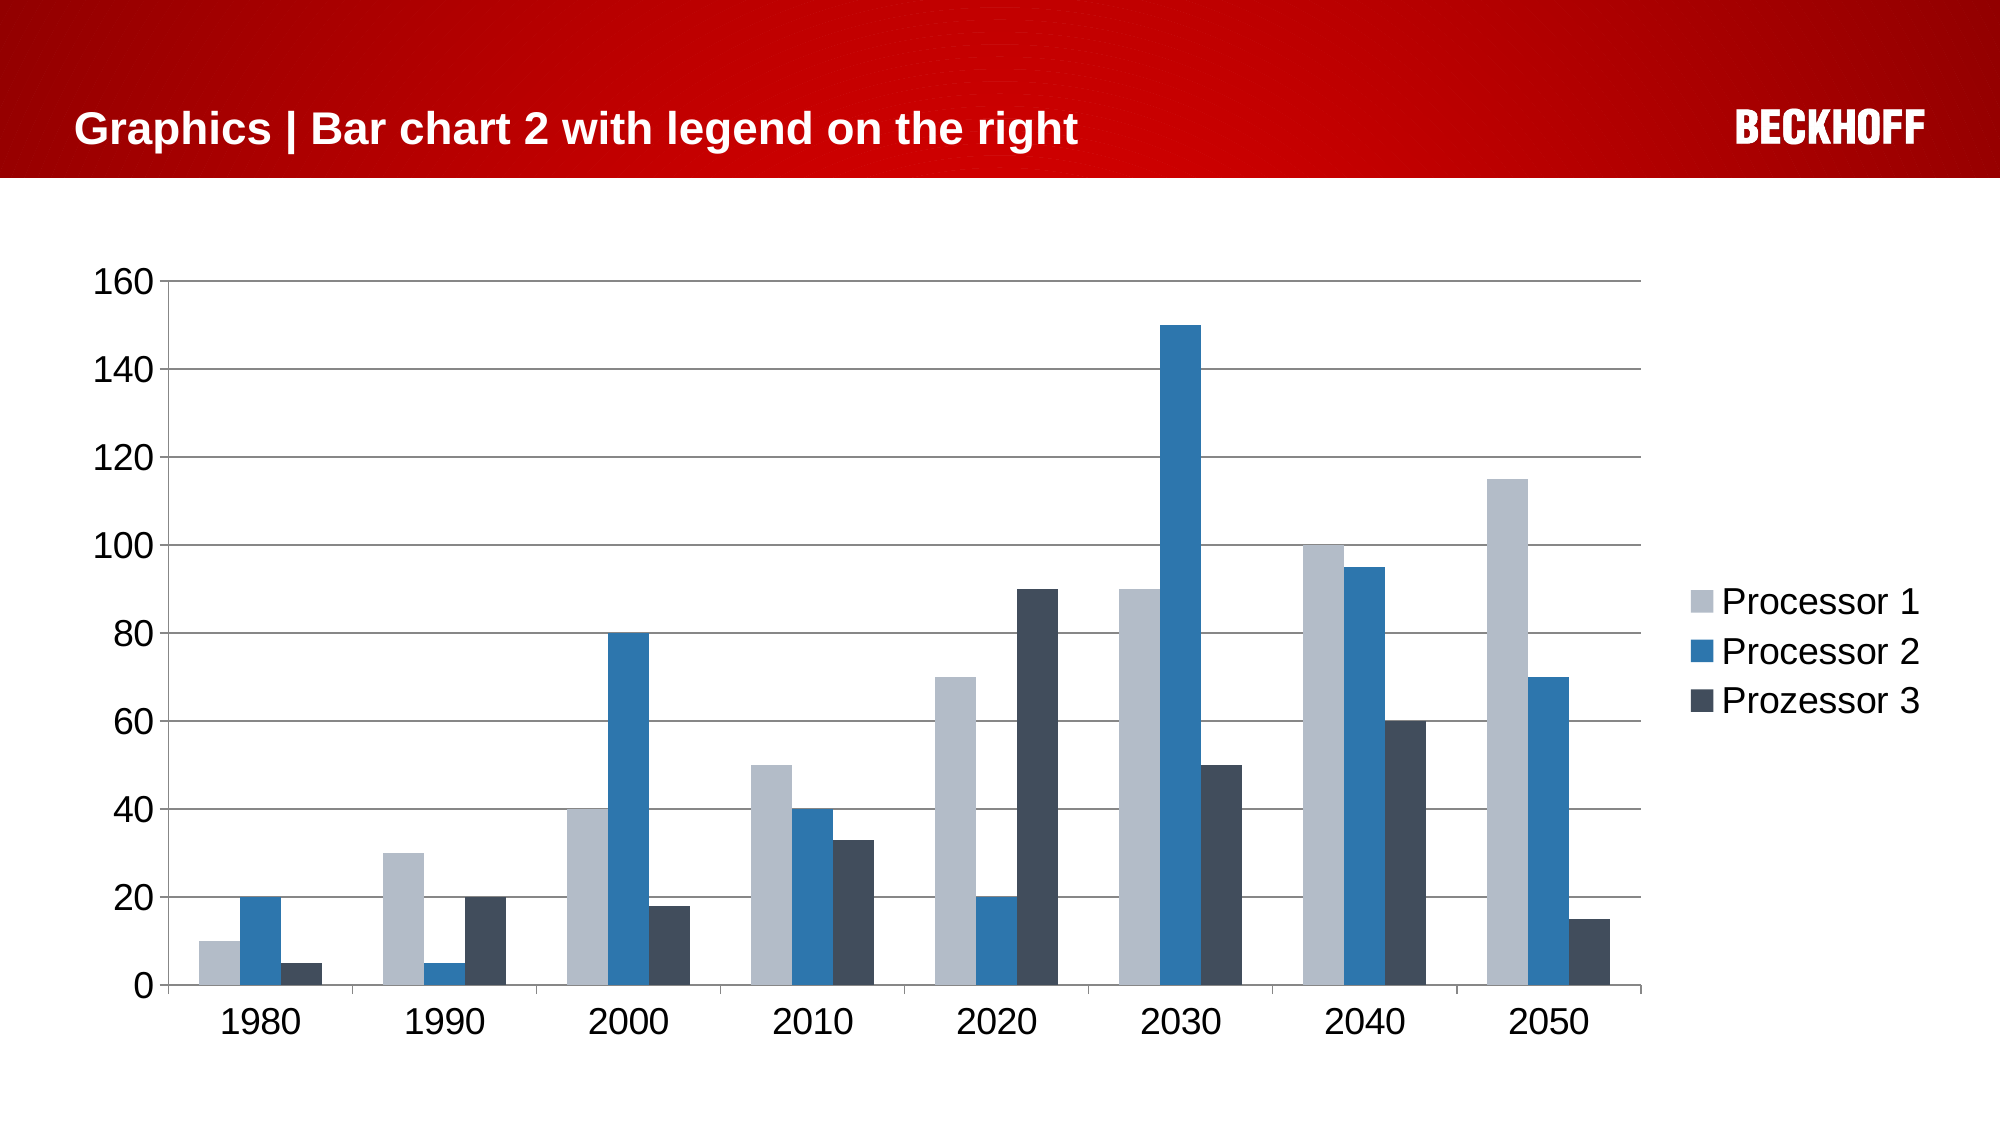

# Graphics | Bar chart 2 with legend on the right

### Chart

| Category | Processor 1 | Processor 2 | Prozessor 3 |
|---|---|---|---|
| 1980 | 10.0 | 20.0 | 5.0 |
| 1990 | 30.0 | 5.0 | 20.0 |
| 2000 | 40.0 | 80.0 | 18.0 |
| 2010 | 50.0 | 40.0 | 33.0 |
| 2020 | 70.0 | 20.0 | 90.0 |
| 2030 | 90.0 | 150.0 | 50.0 |
| 2040 | 100.0 | 95.0 | 60.0 |
| 2050 | 115.0 | 70.0 | 15.0 |